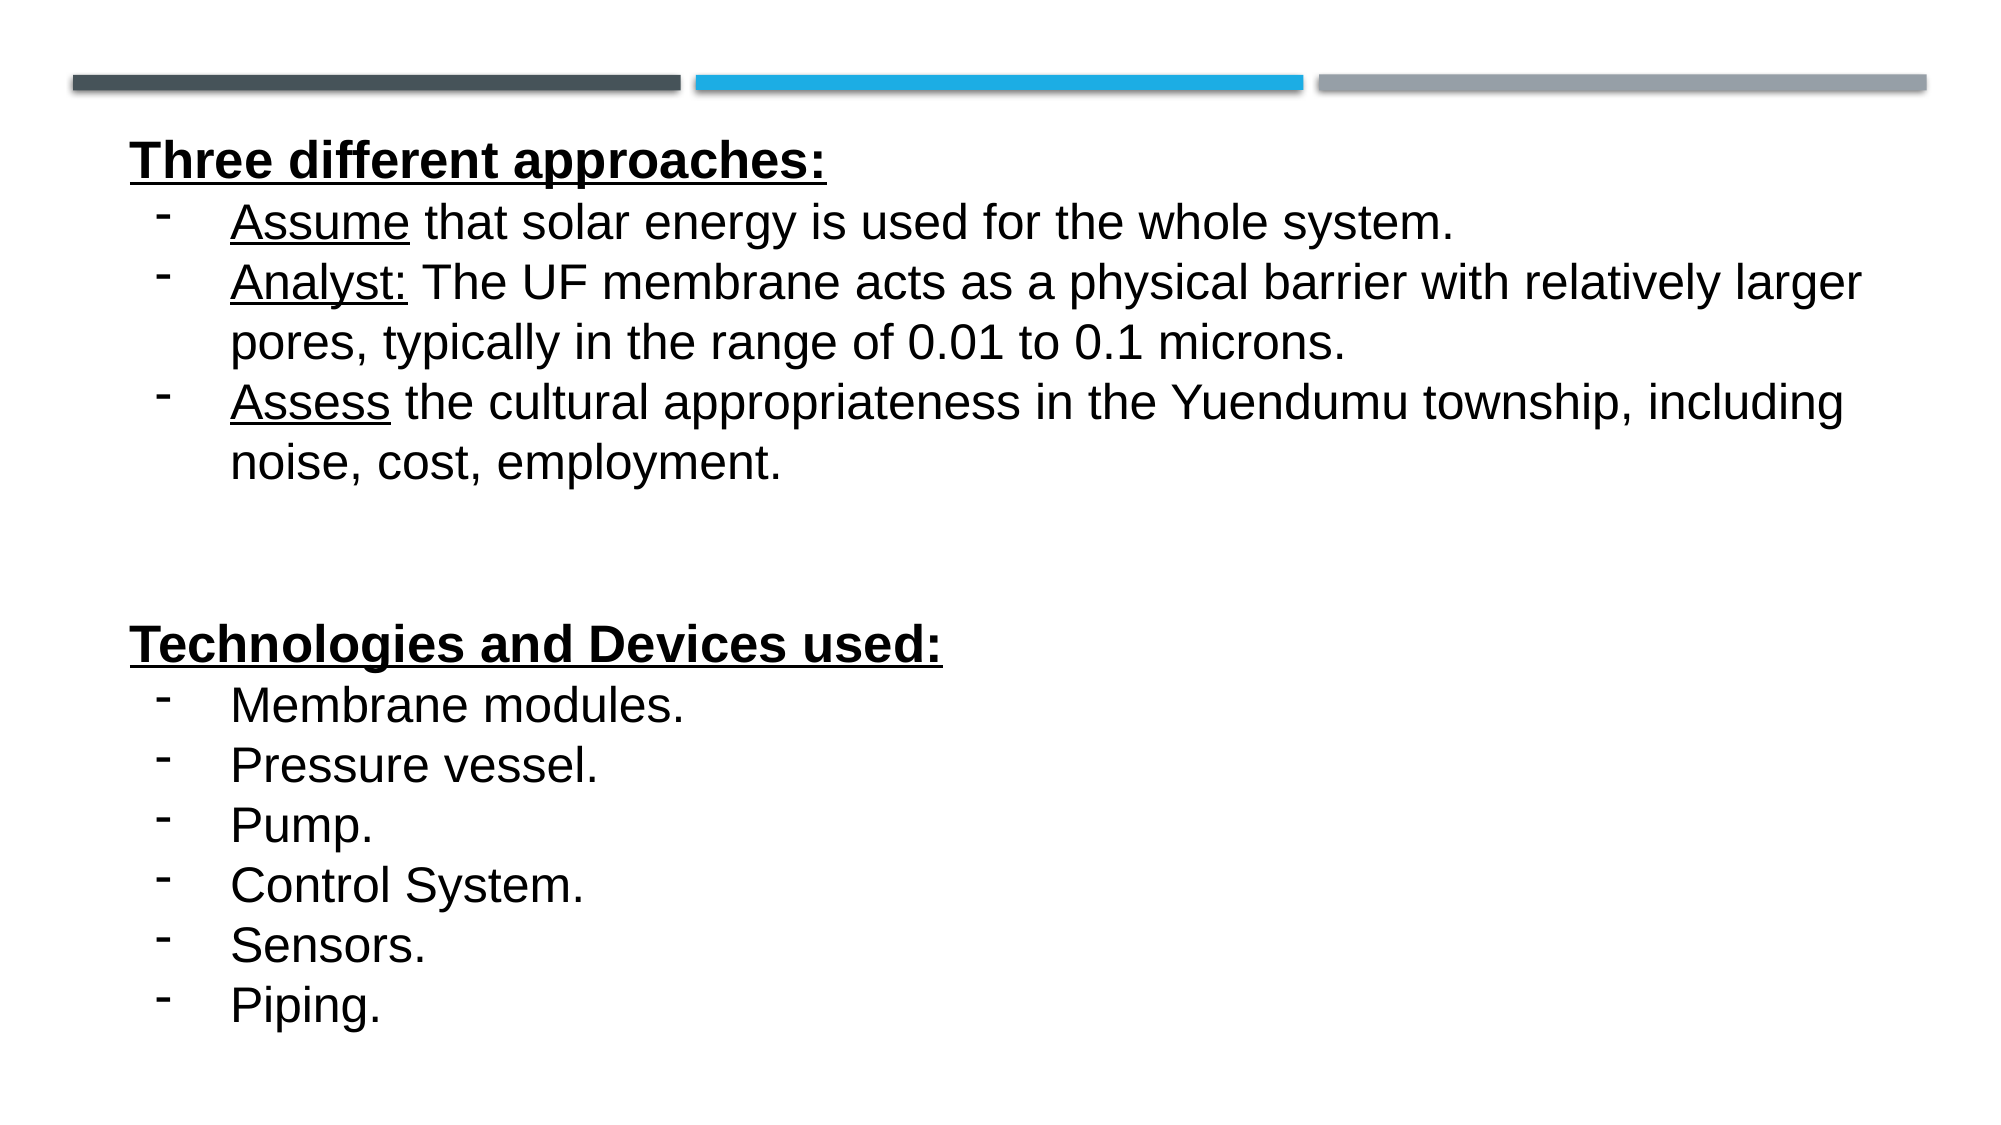

Three different approaches:
Assume that solar energy is used for the whole system.
Analyst: The UF membrane acts as a physical barrier with relatively larger pores, typically in the range of 0.01 to 0.1 microns.
Assess the cultural appropriateness in the Yuendumu township, including noise, cost, employment.

Technologies and Devices used:
Membrane modules.
Pressure vessel.
Pump.
Control System.
Sensors.
Piping.